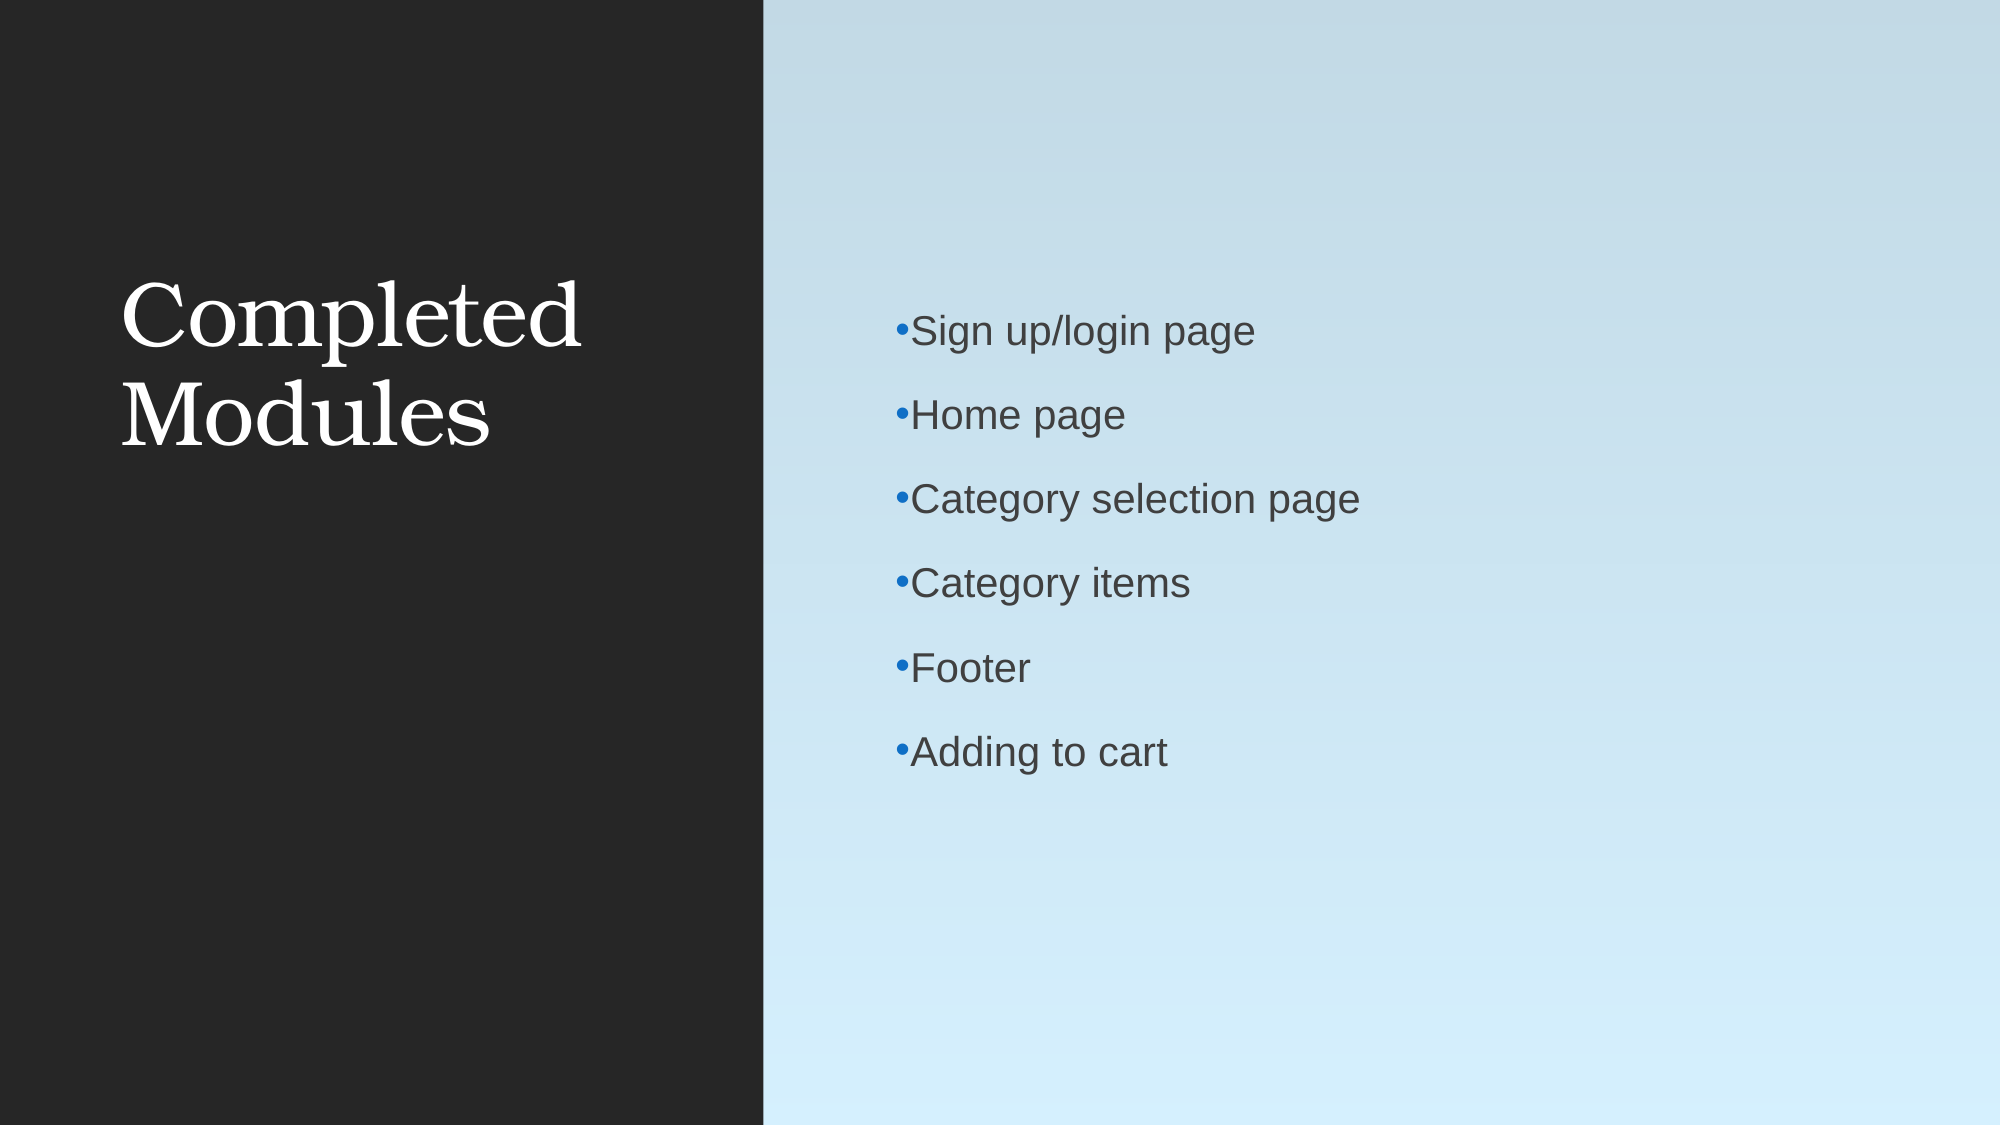

# Completed Modules

Sign up/login page
Home page
Category selection page
Category items
Footer
Adding to cart